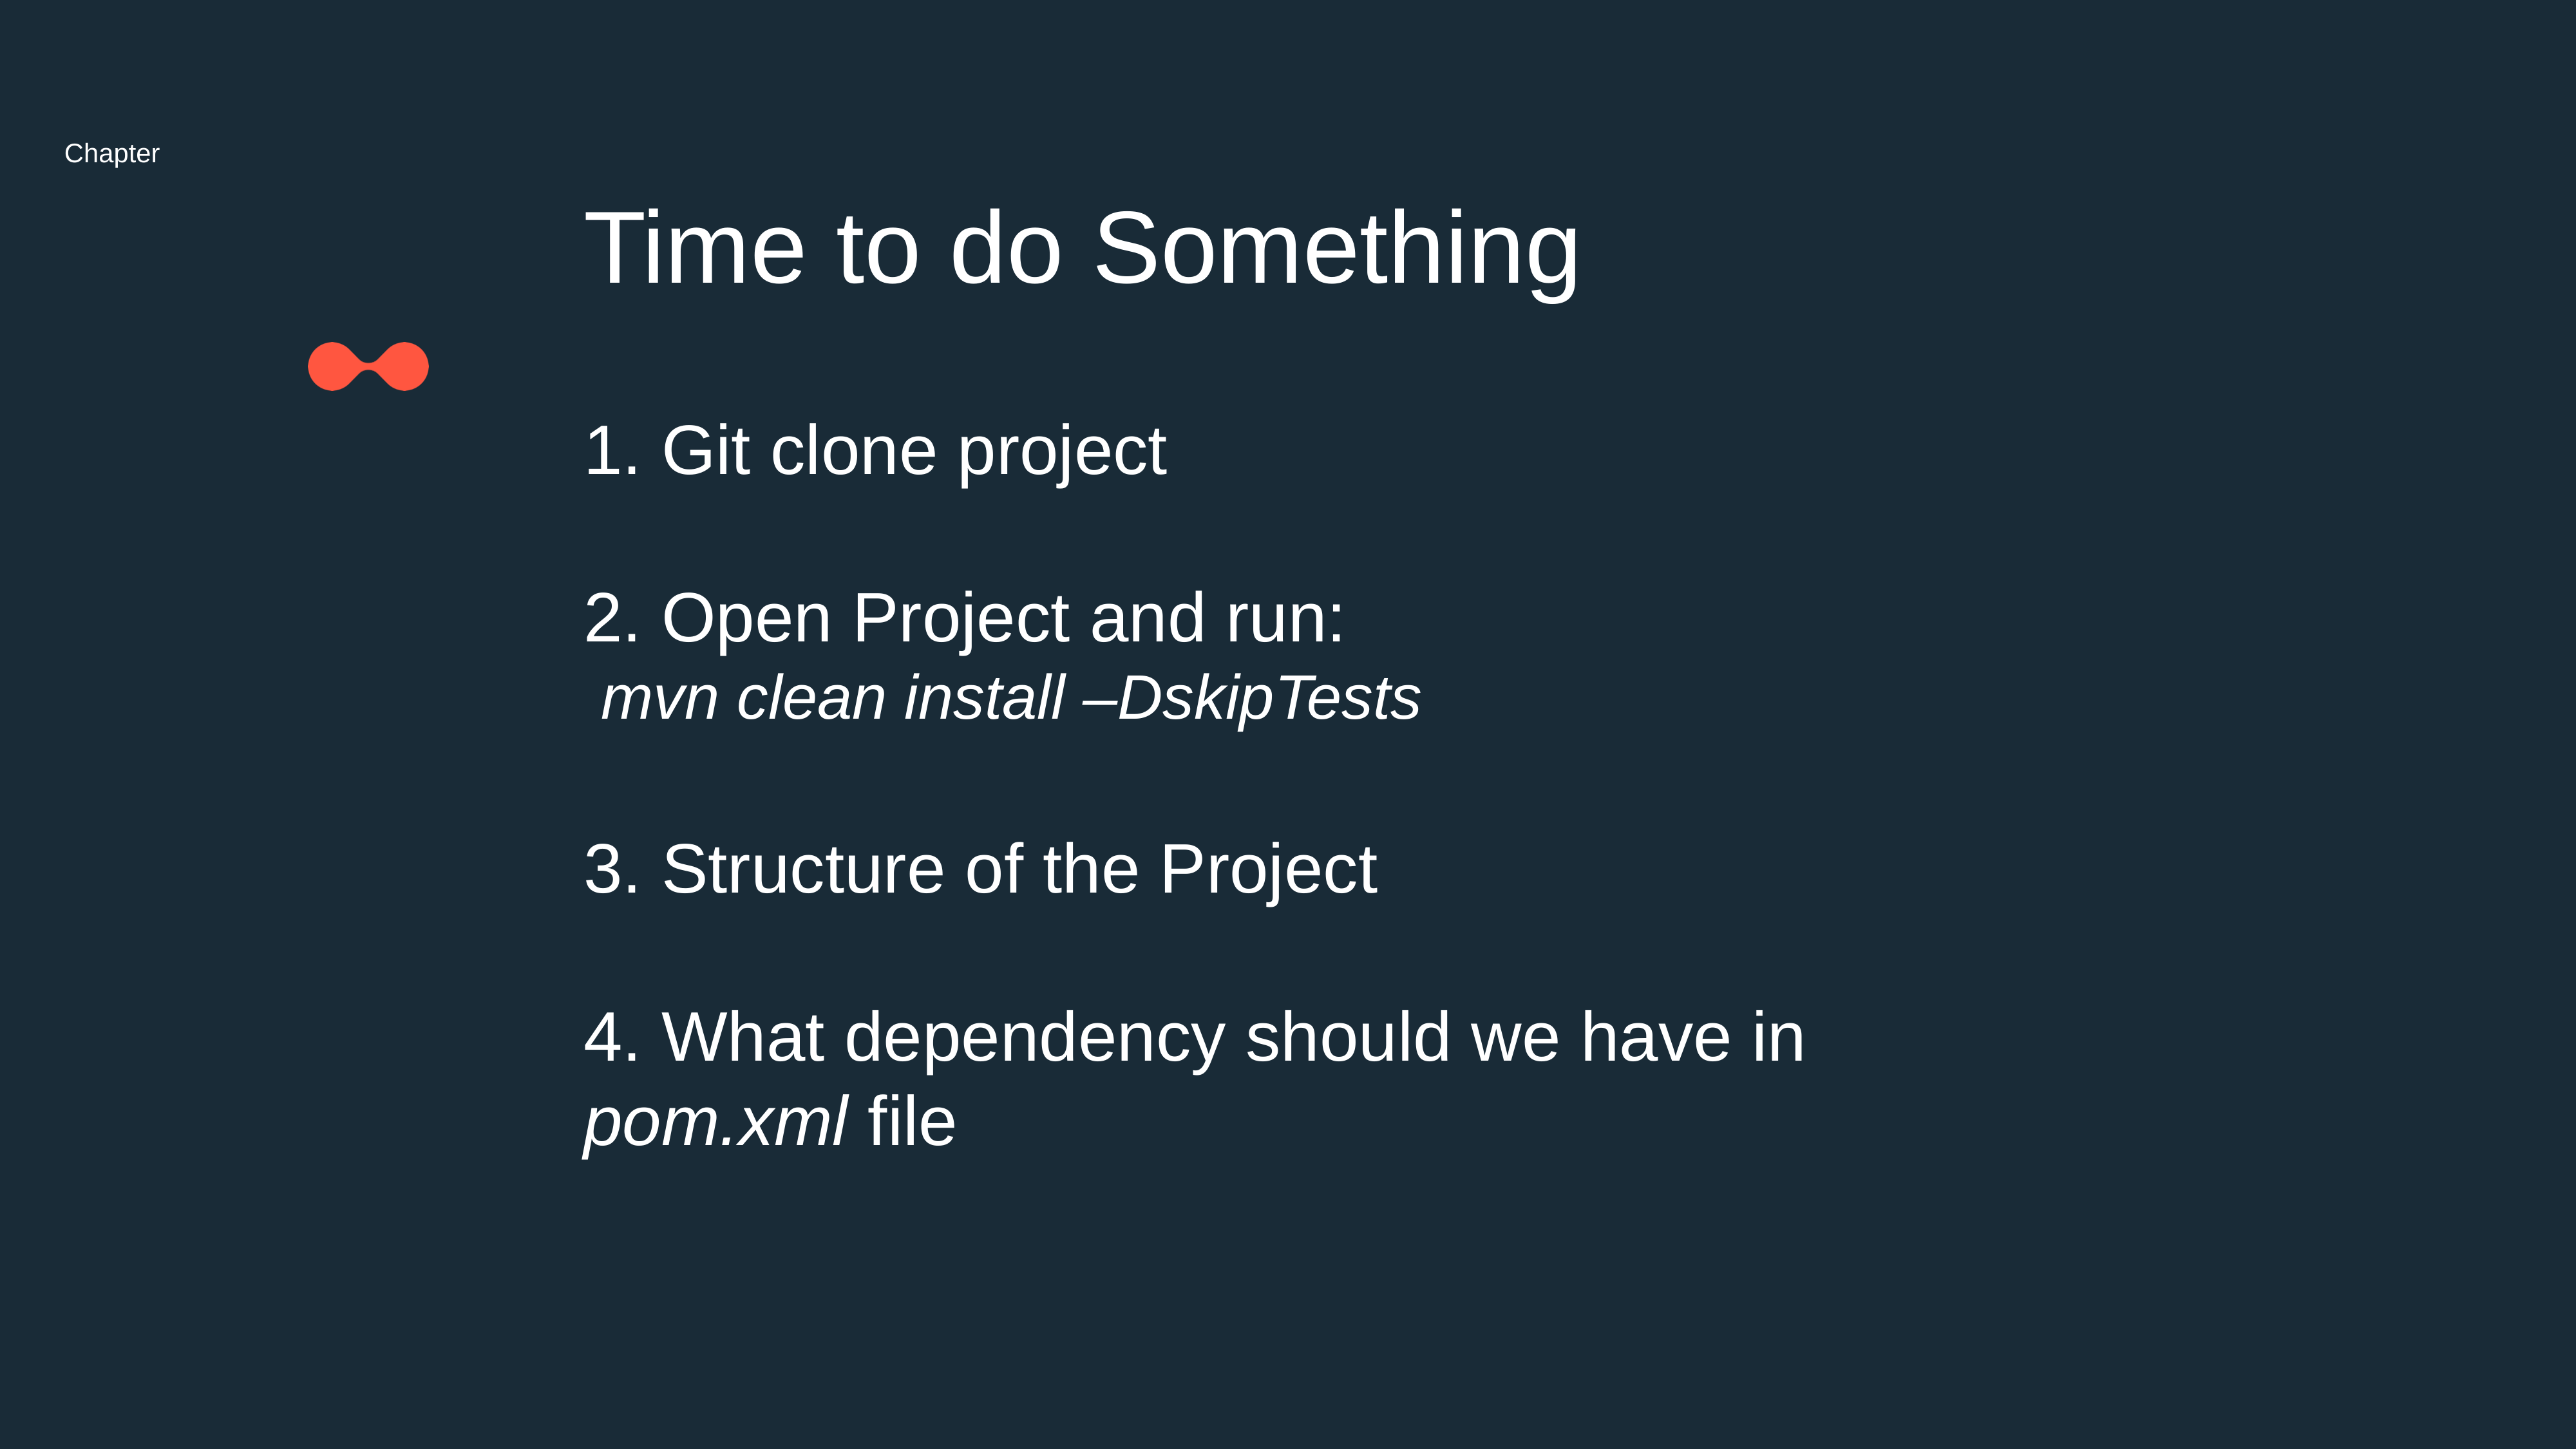

# Time to do Something 1. Git clone project 2. Open Project and run: mvn clean install –DskipTests 3. Structure of the Project 4. What dependency should we have in pom.xml file